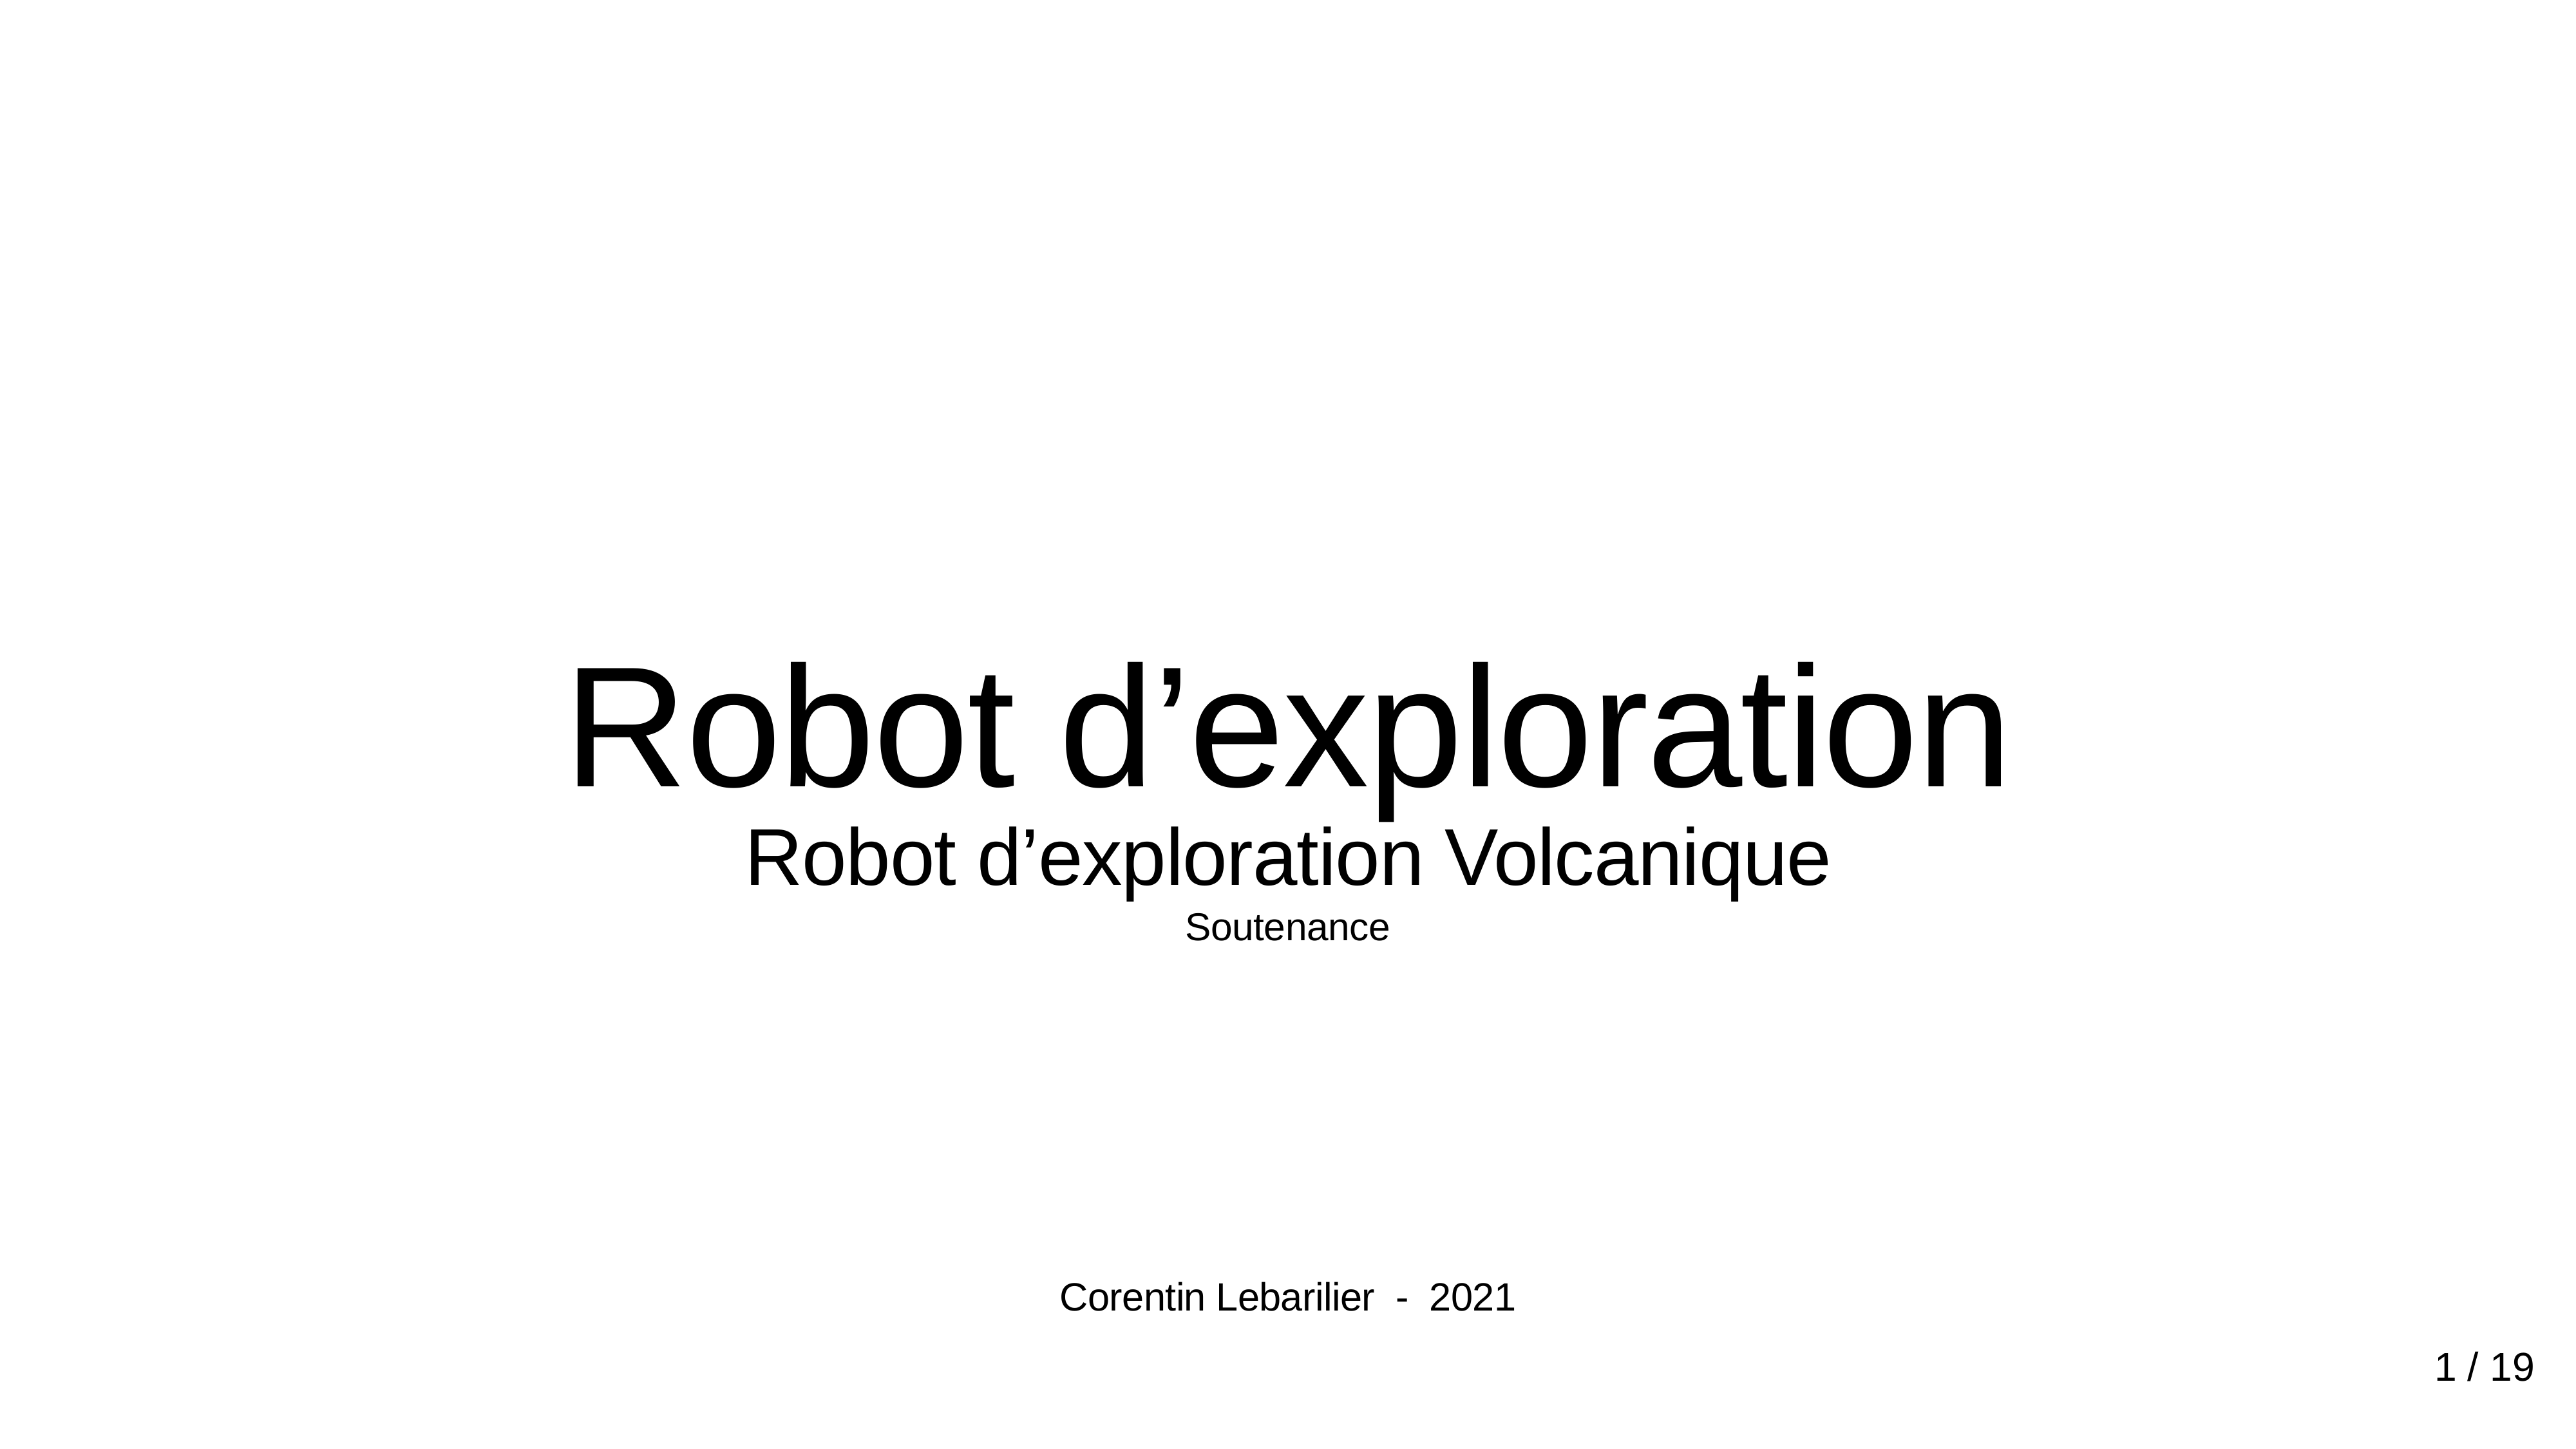

# Robot d’exploration
Robot d’exploration Volcanique
Soutenance
Corentin Lebarilier  -  2021
1 / 19